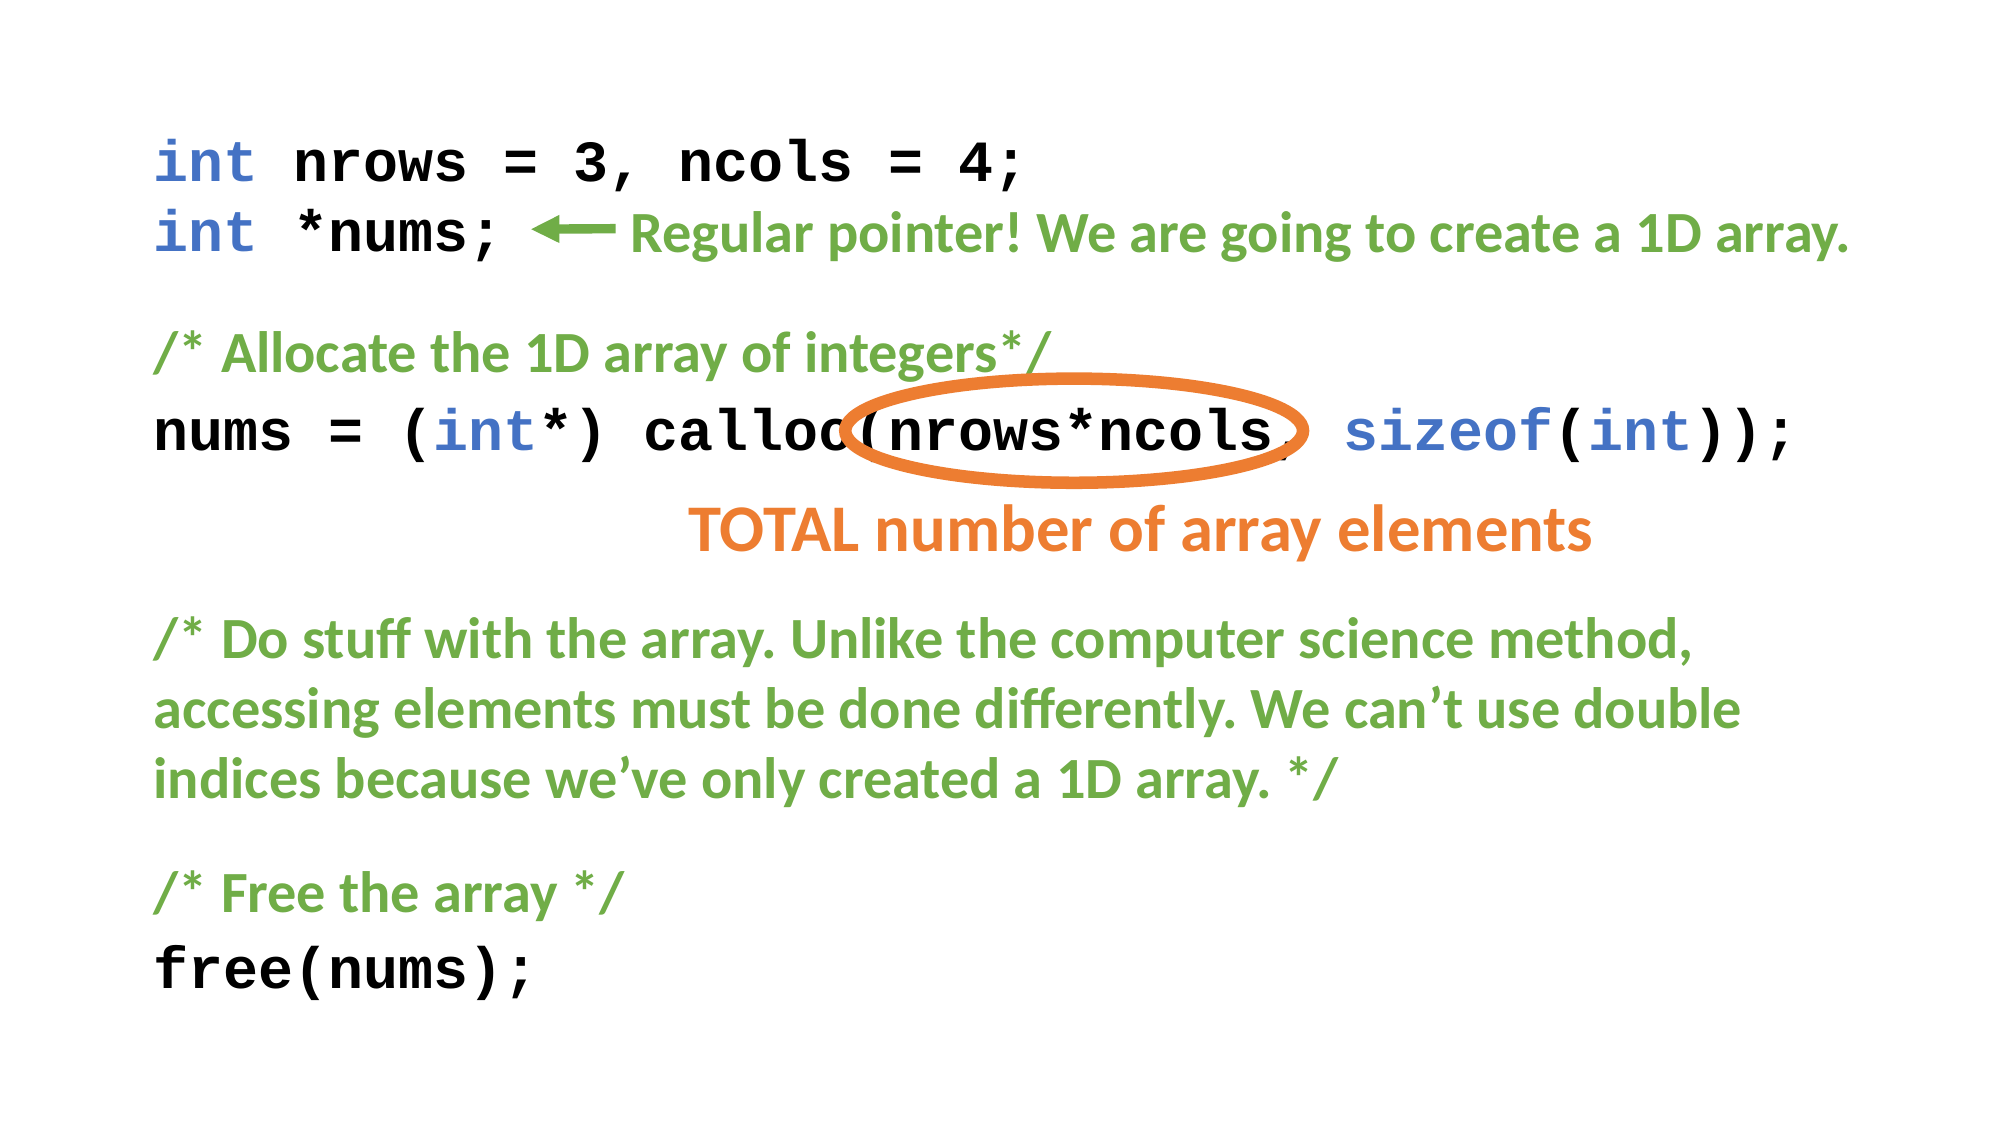

int nrows = 3, ncols = 4;
int *nums;
Regular pointer! We are going to create a 1D array.
/* Allocate the 1D array of integers*/

nums = (int*) calloc(nrows*ncols, sizeof(int));
TOTAL number of array elements
/* Do stuff with the array. Unlike the computer science method, accessing elements must be done differently. We can’t use double indices because we’ve only created a 1D array. */
/* Free the array */
free(nums);